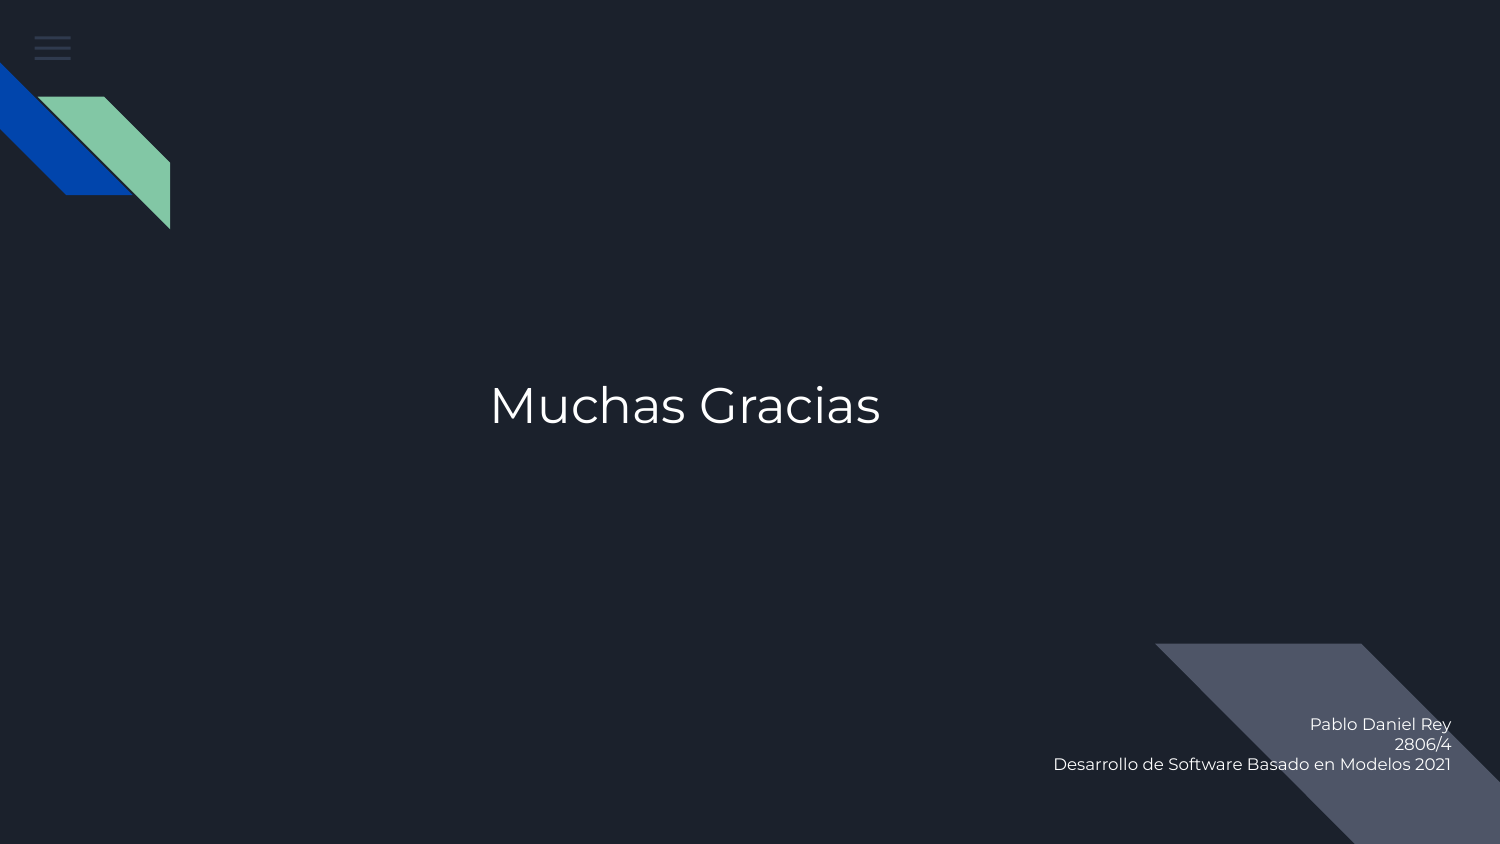

# Muchas Gracias

Pablo Daniel Rey
2806/4
Desarrollo de Software Basado en Modelos 2021